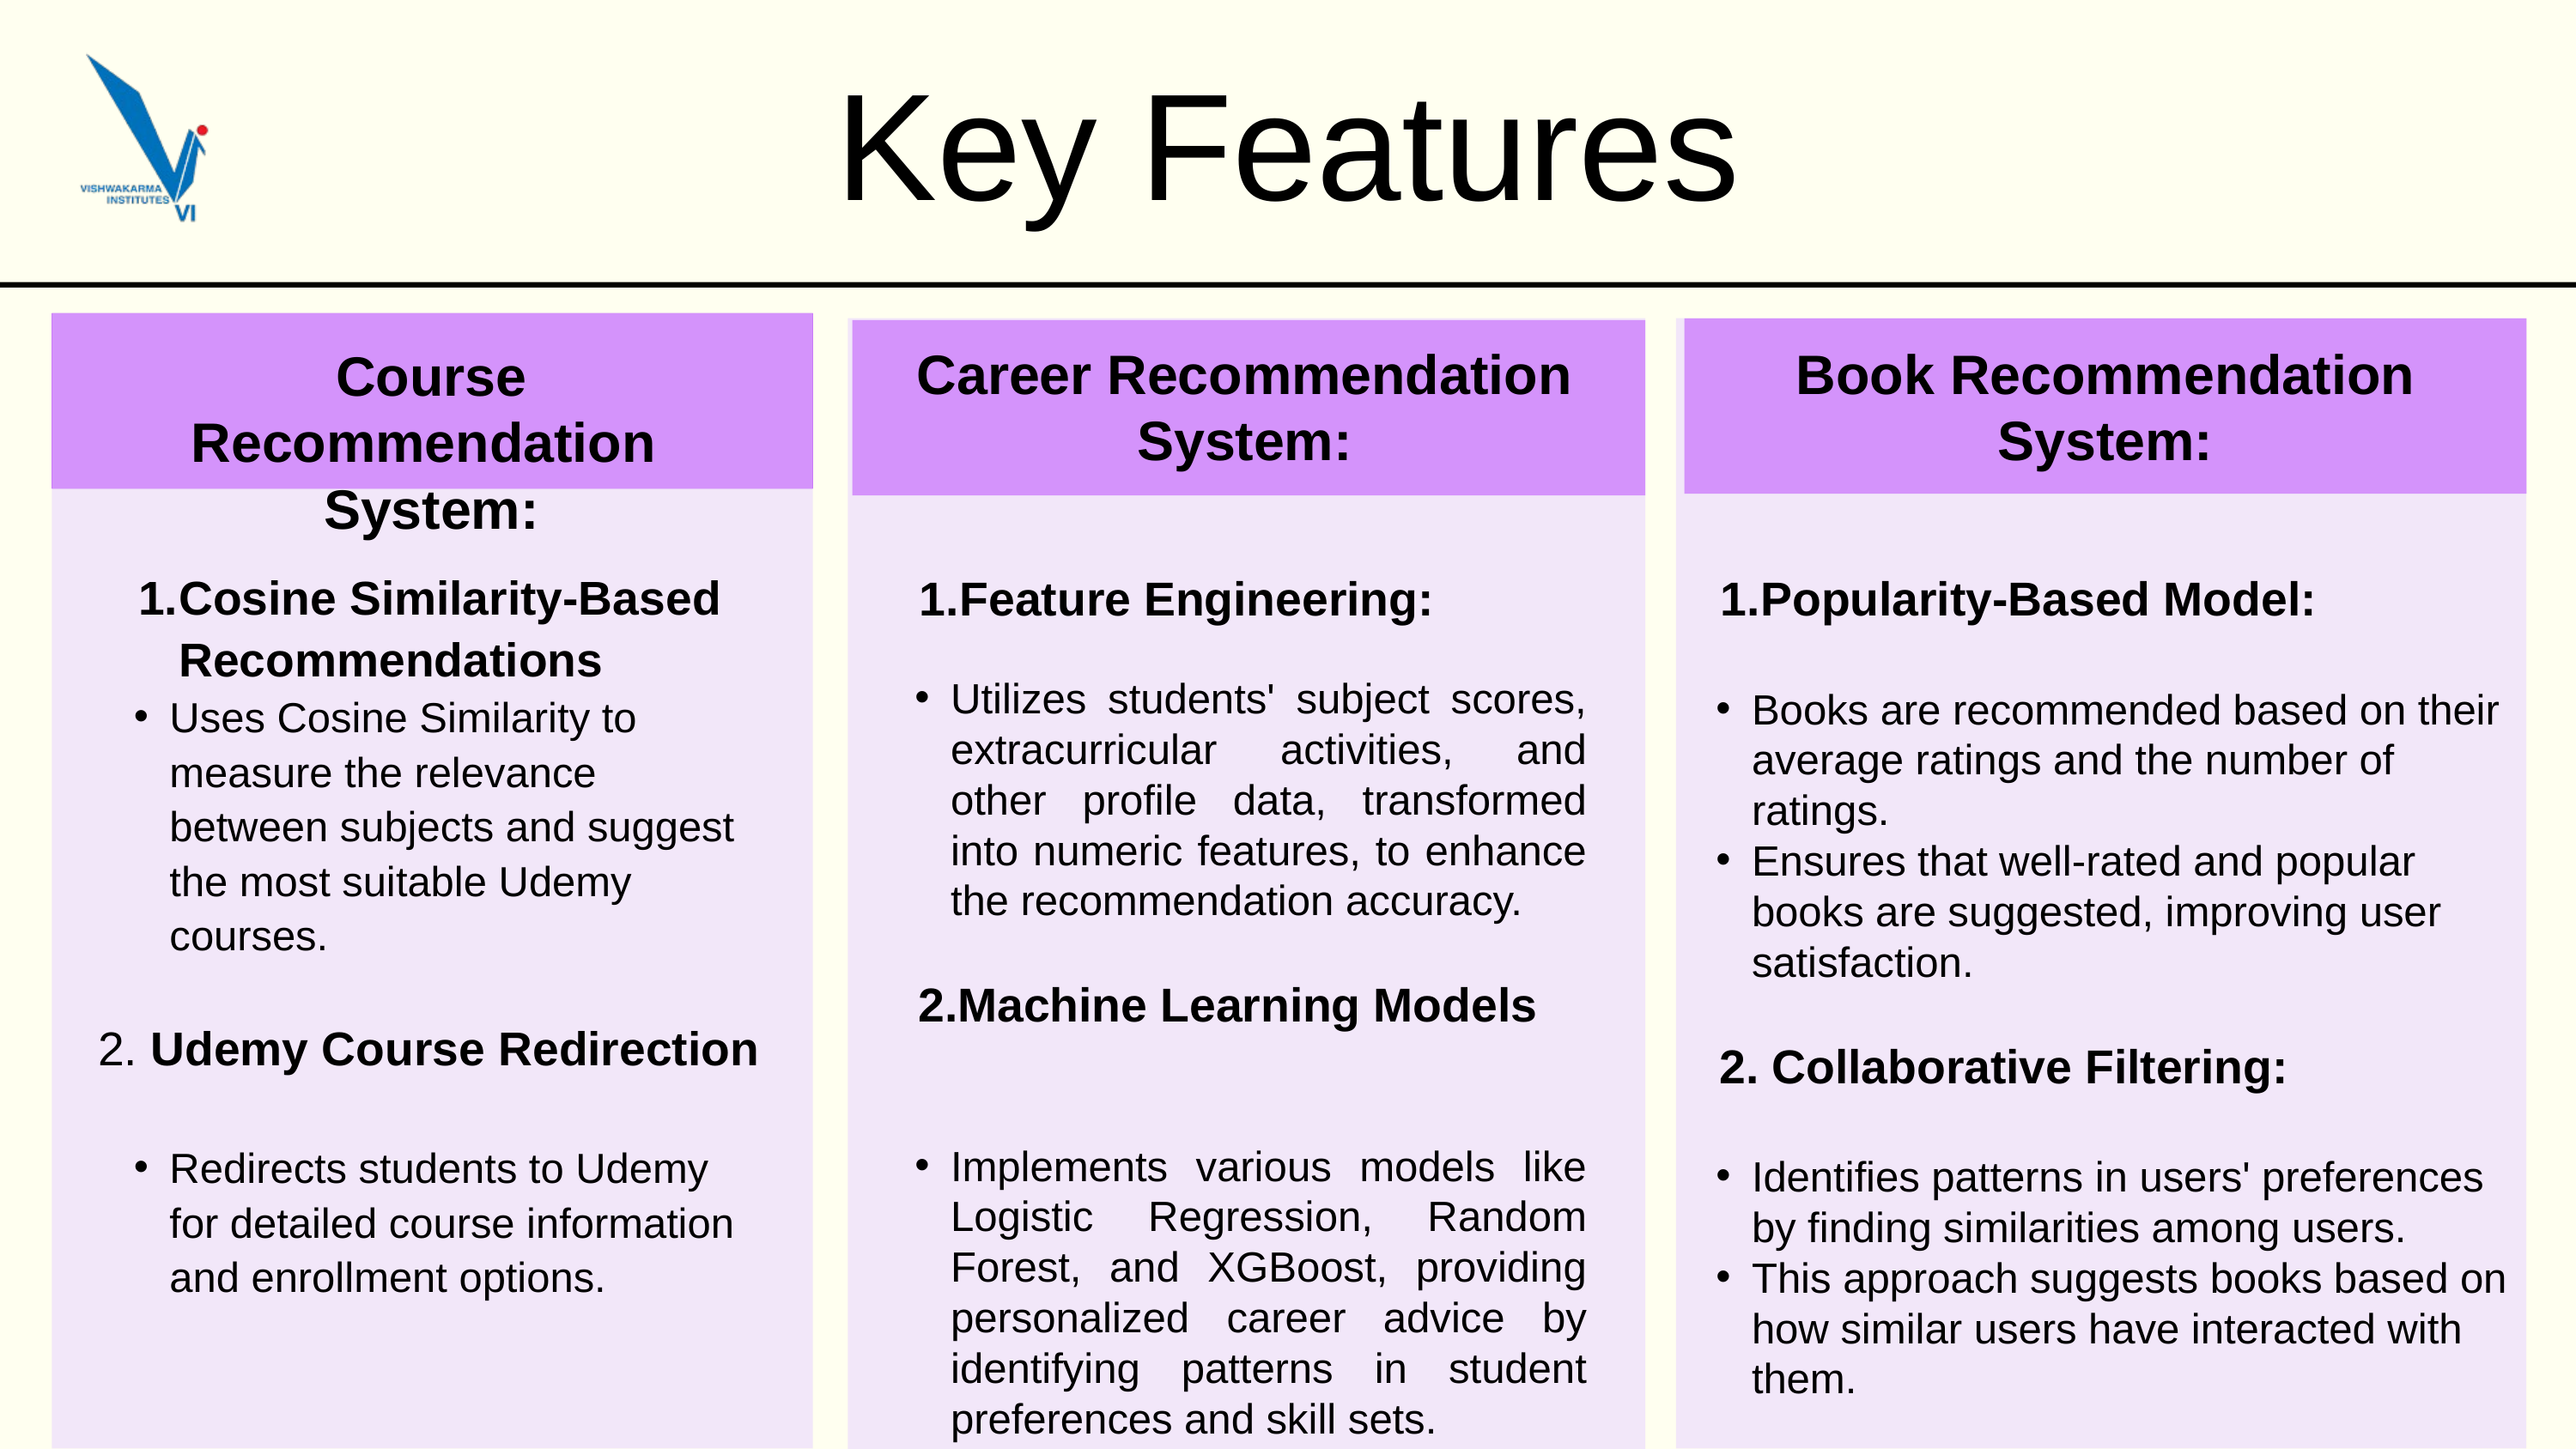

Key Features

Career Recommendation
System:
Book Recommendation System:
Course Recommendation
System:
Cosine Similarity-Based Recommendations
Uses Cosine Similarity to measure the relevance between subjects and suggest the most suitable Udemy courses.

2. Udemy Course Redirection

Redirects students to Udemy for detailed course information and enrollment options.
Feature Engineering:

Utilizes students' subject scores, extracurricular activities, and other profile data, transformed into numeric features, to enhance the recommendation accuracy.

   2.Machine Learning Models

Implements various models like Logistic Regression, Random Forest, and XGBoost, providing personalized career advice by identifying patterns in student preferences and skill sets.

Popularity-Based Model:

Books are recommended based on their average ratings and the number of ratings.
Ensures that well-rated and popular books are suggested, improving user satisfaction.

   2. Collaborative Filtering:

Identifies patterns in users' preferences by finding similarities among users.
This approach suggests books based on how similar users have interacted with them.